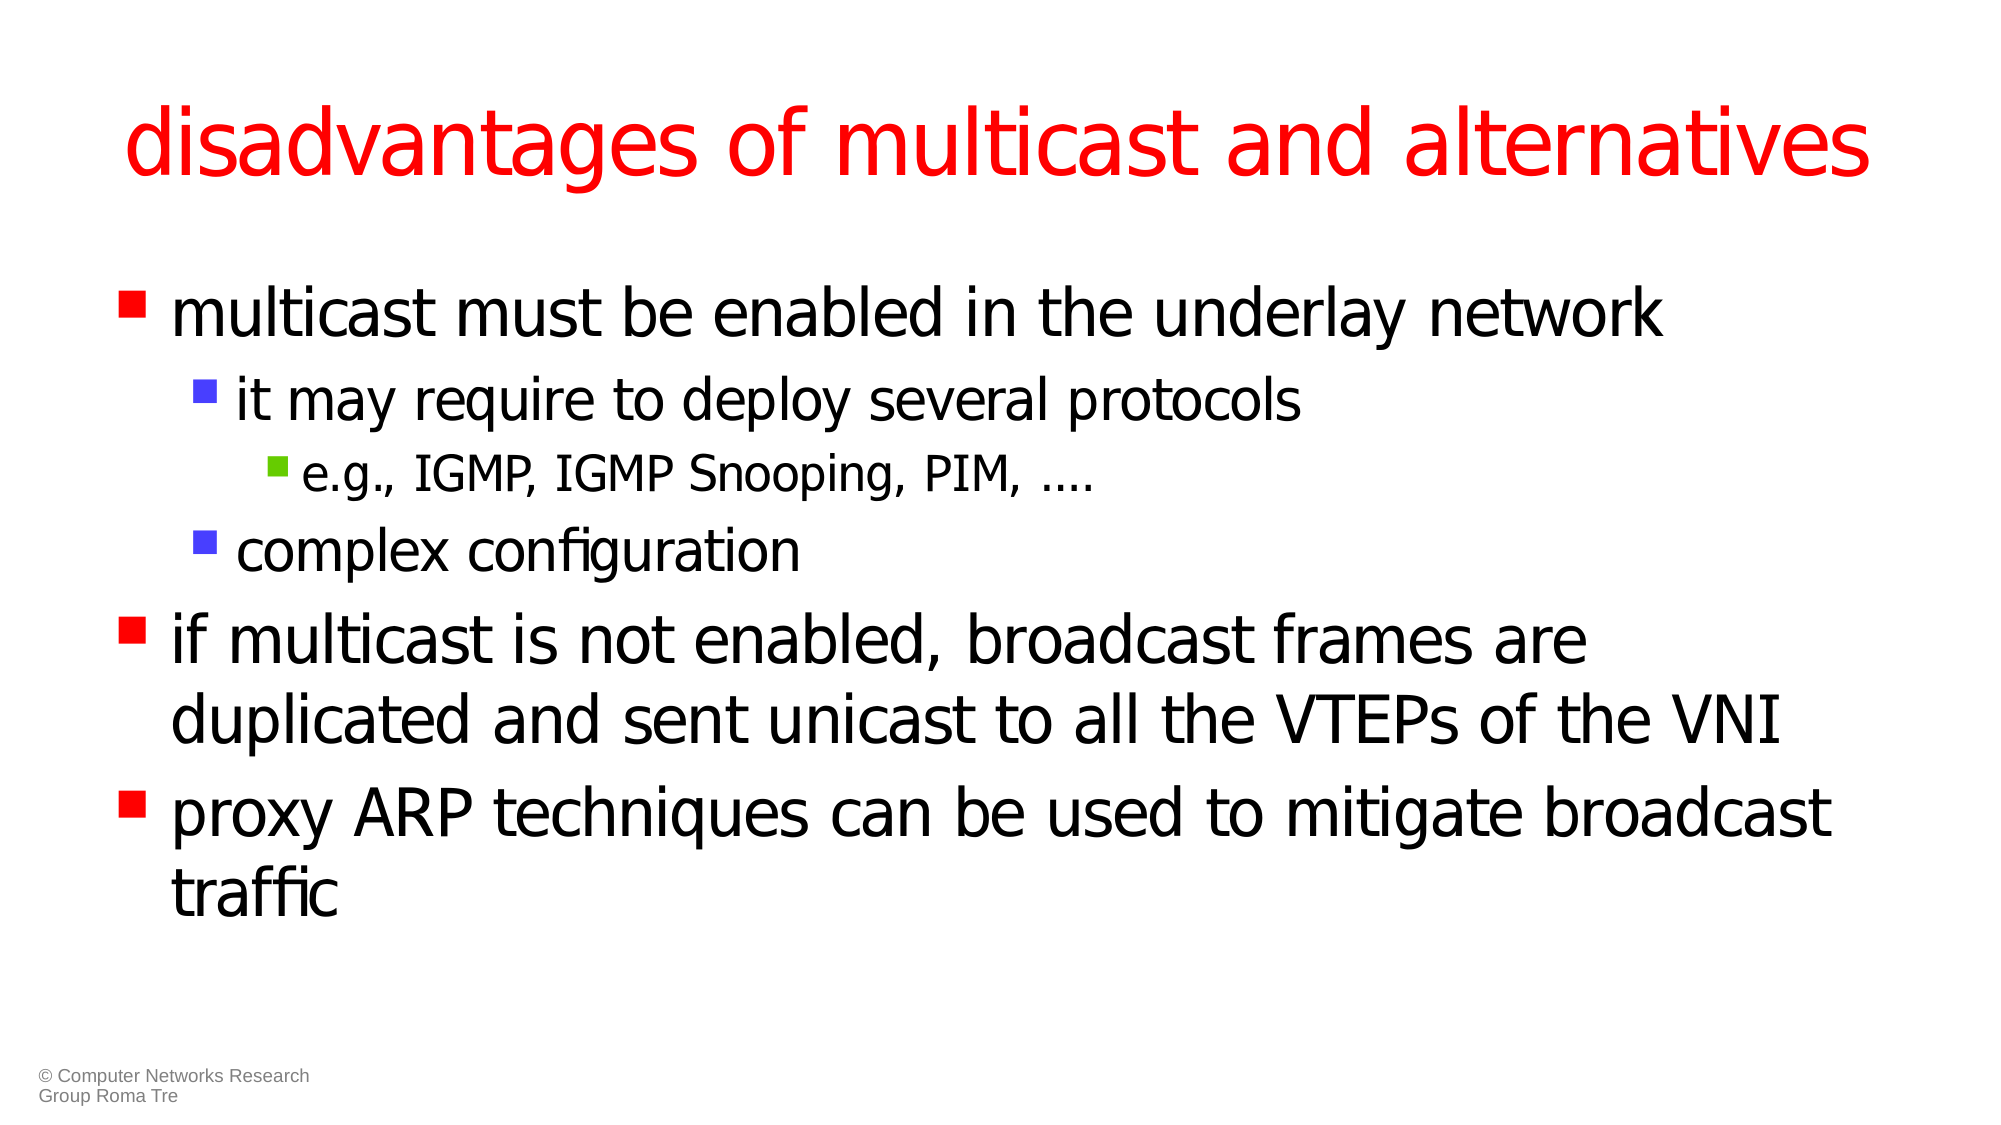

# disadvantages of multicast and alternatives
multicast must be enabled in the underlay network
it may require to deploy several protocols
e.g., IGMP, IGMP Snooping, PIM, ….
complex configuration
if multicast is not enabled, broadcast frames are duplicated and sent unicast to all the VTEPs of the VNI
proxy ARP techniques can be used to mitigate broadcast traffic